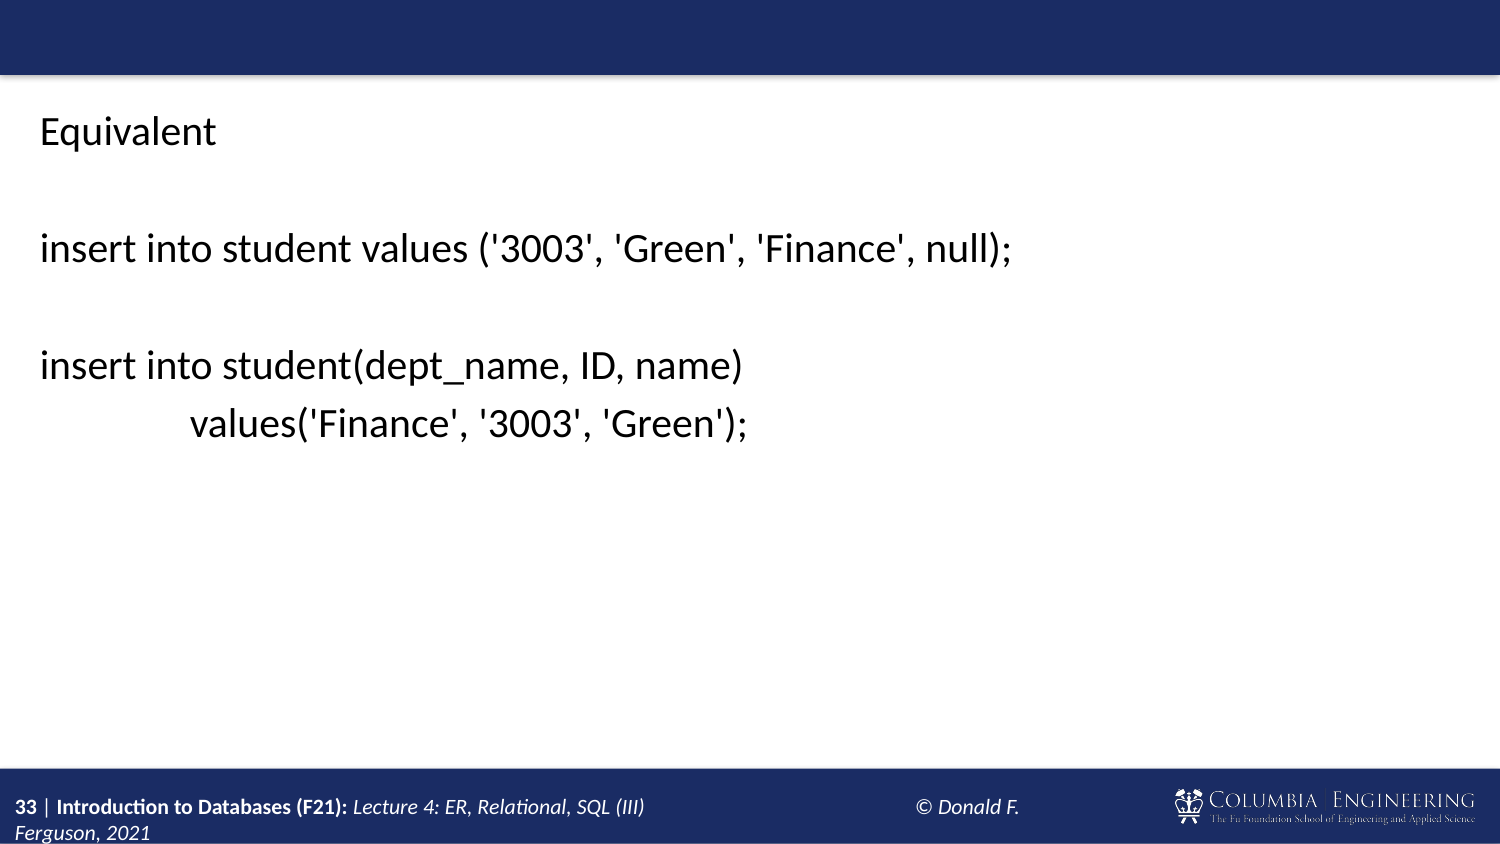

#
Equivalent

insert into student values ('3003', 'Green', 'Finance', null);

insert into student(dept_name, ID, name)
	values('Finance', '3003', 'Green');